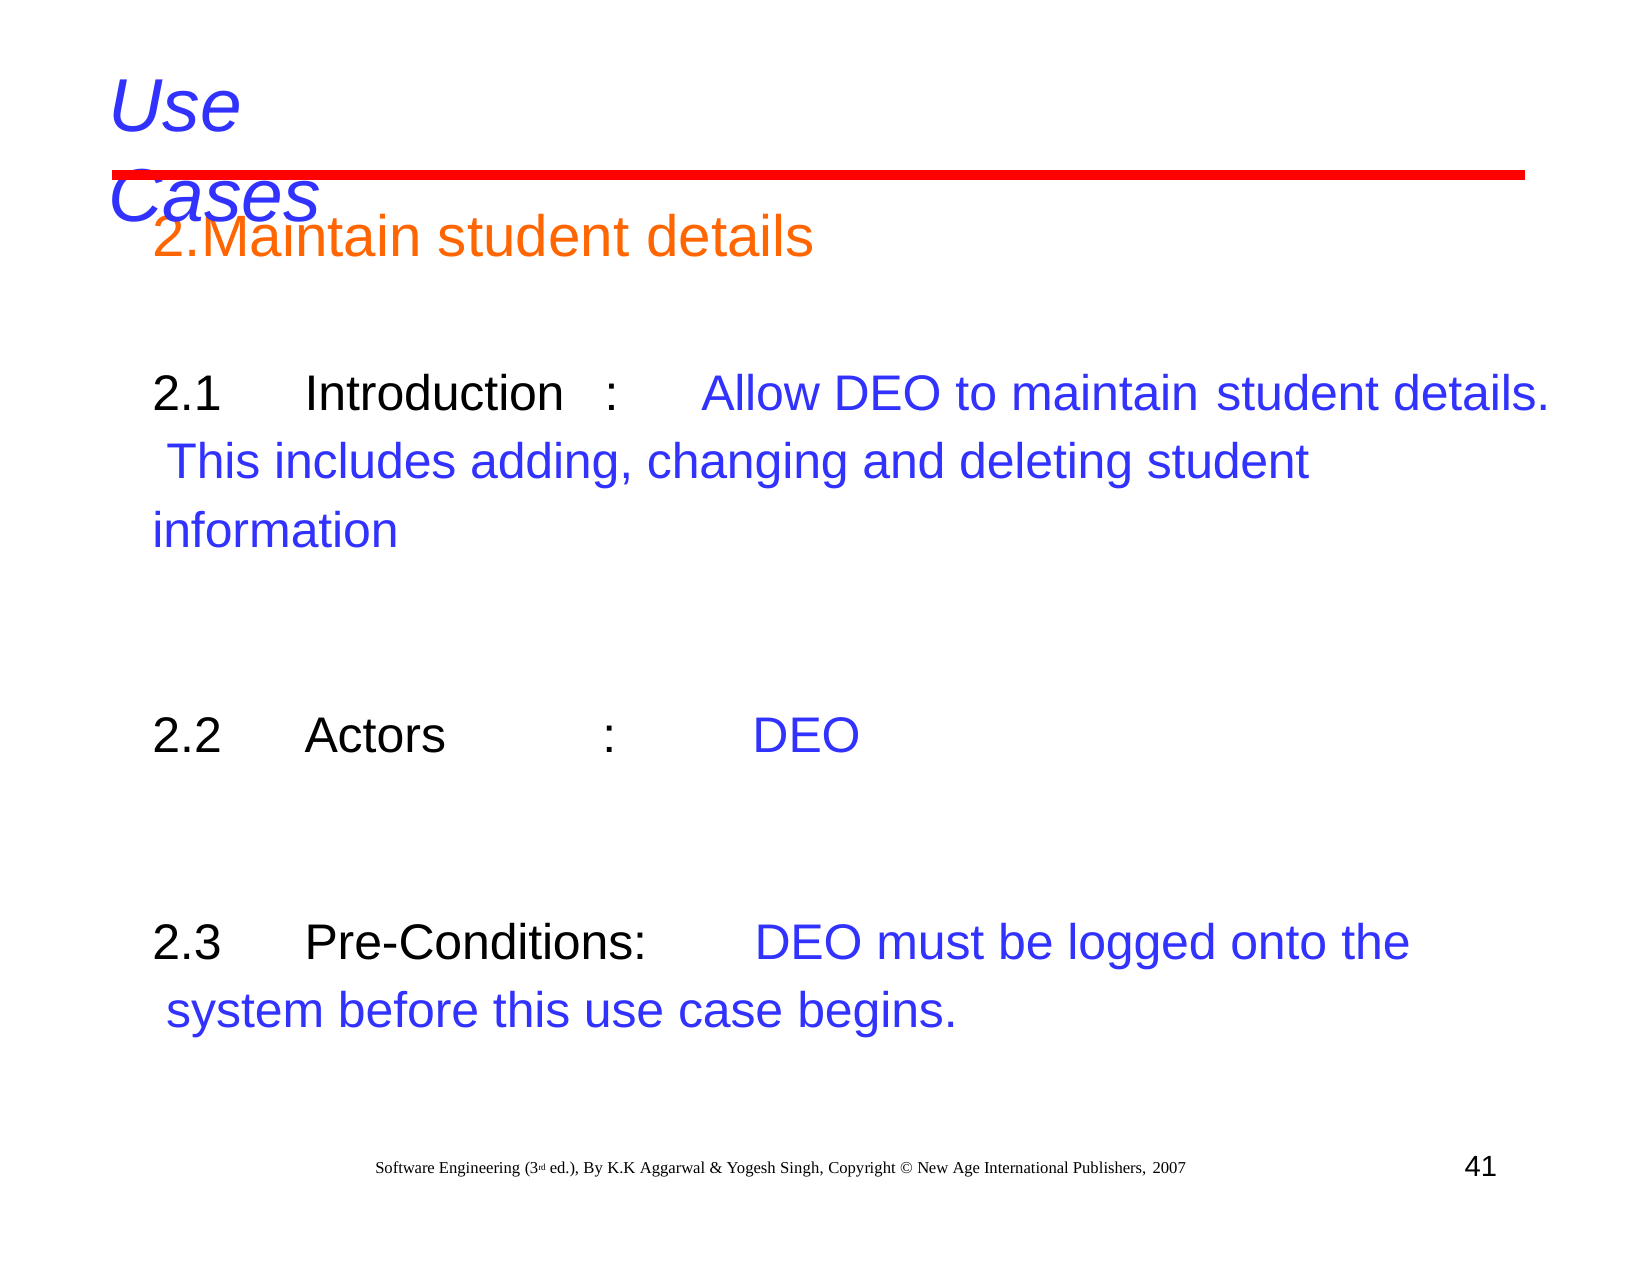

# Use Cases

2.Maintain student details

2.1	Introduction	:	Allow DEO to maintain student details.  This includes adding, changing and deleting student  information
2.2	Actors
:
DEO
2.3	Pre-Conditions:	DEO must be logged onto the  system before this use case begins.
41
Software Engineering (3rd  ed.), By K.K Aggarwal & Yogesh Singh, Copyright © New Age International Publishers, 2007